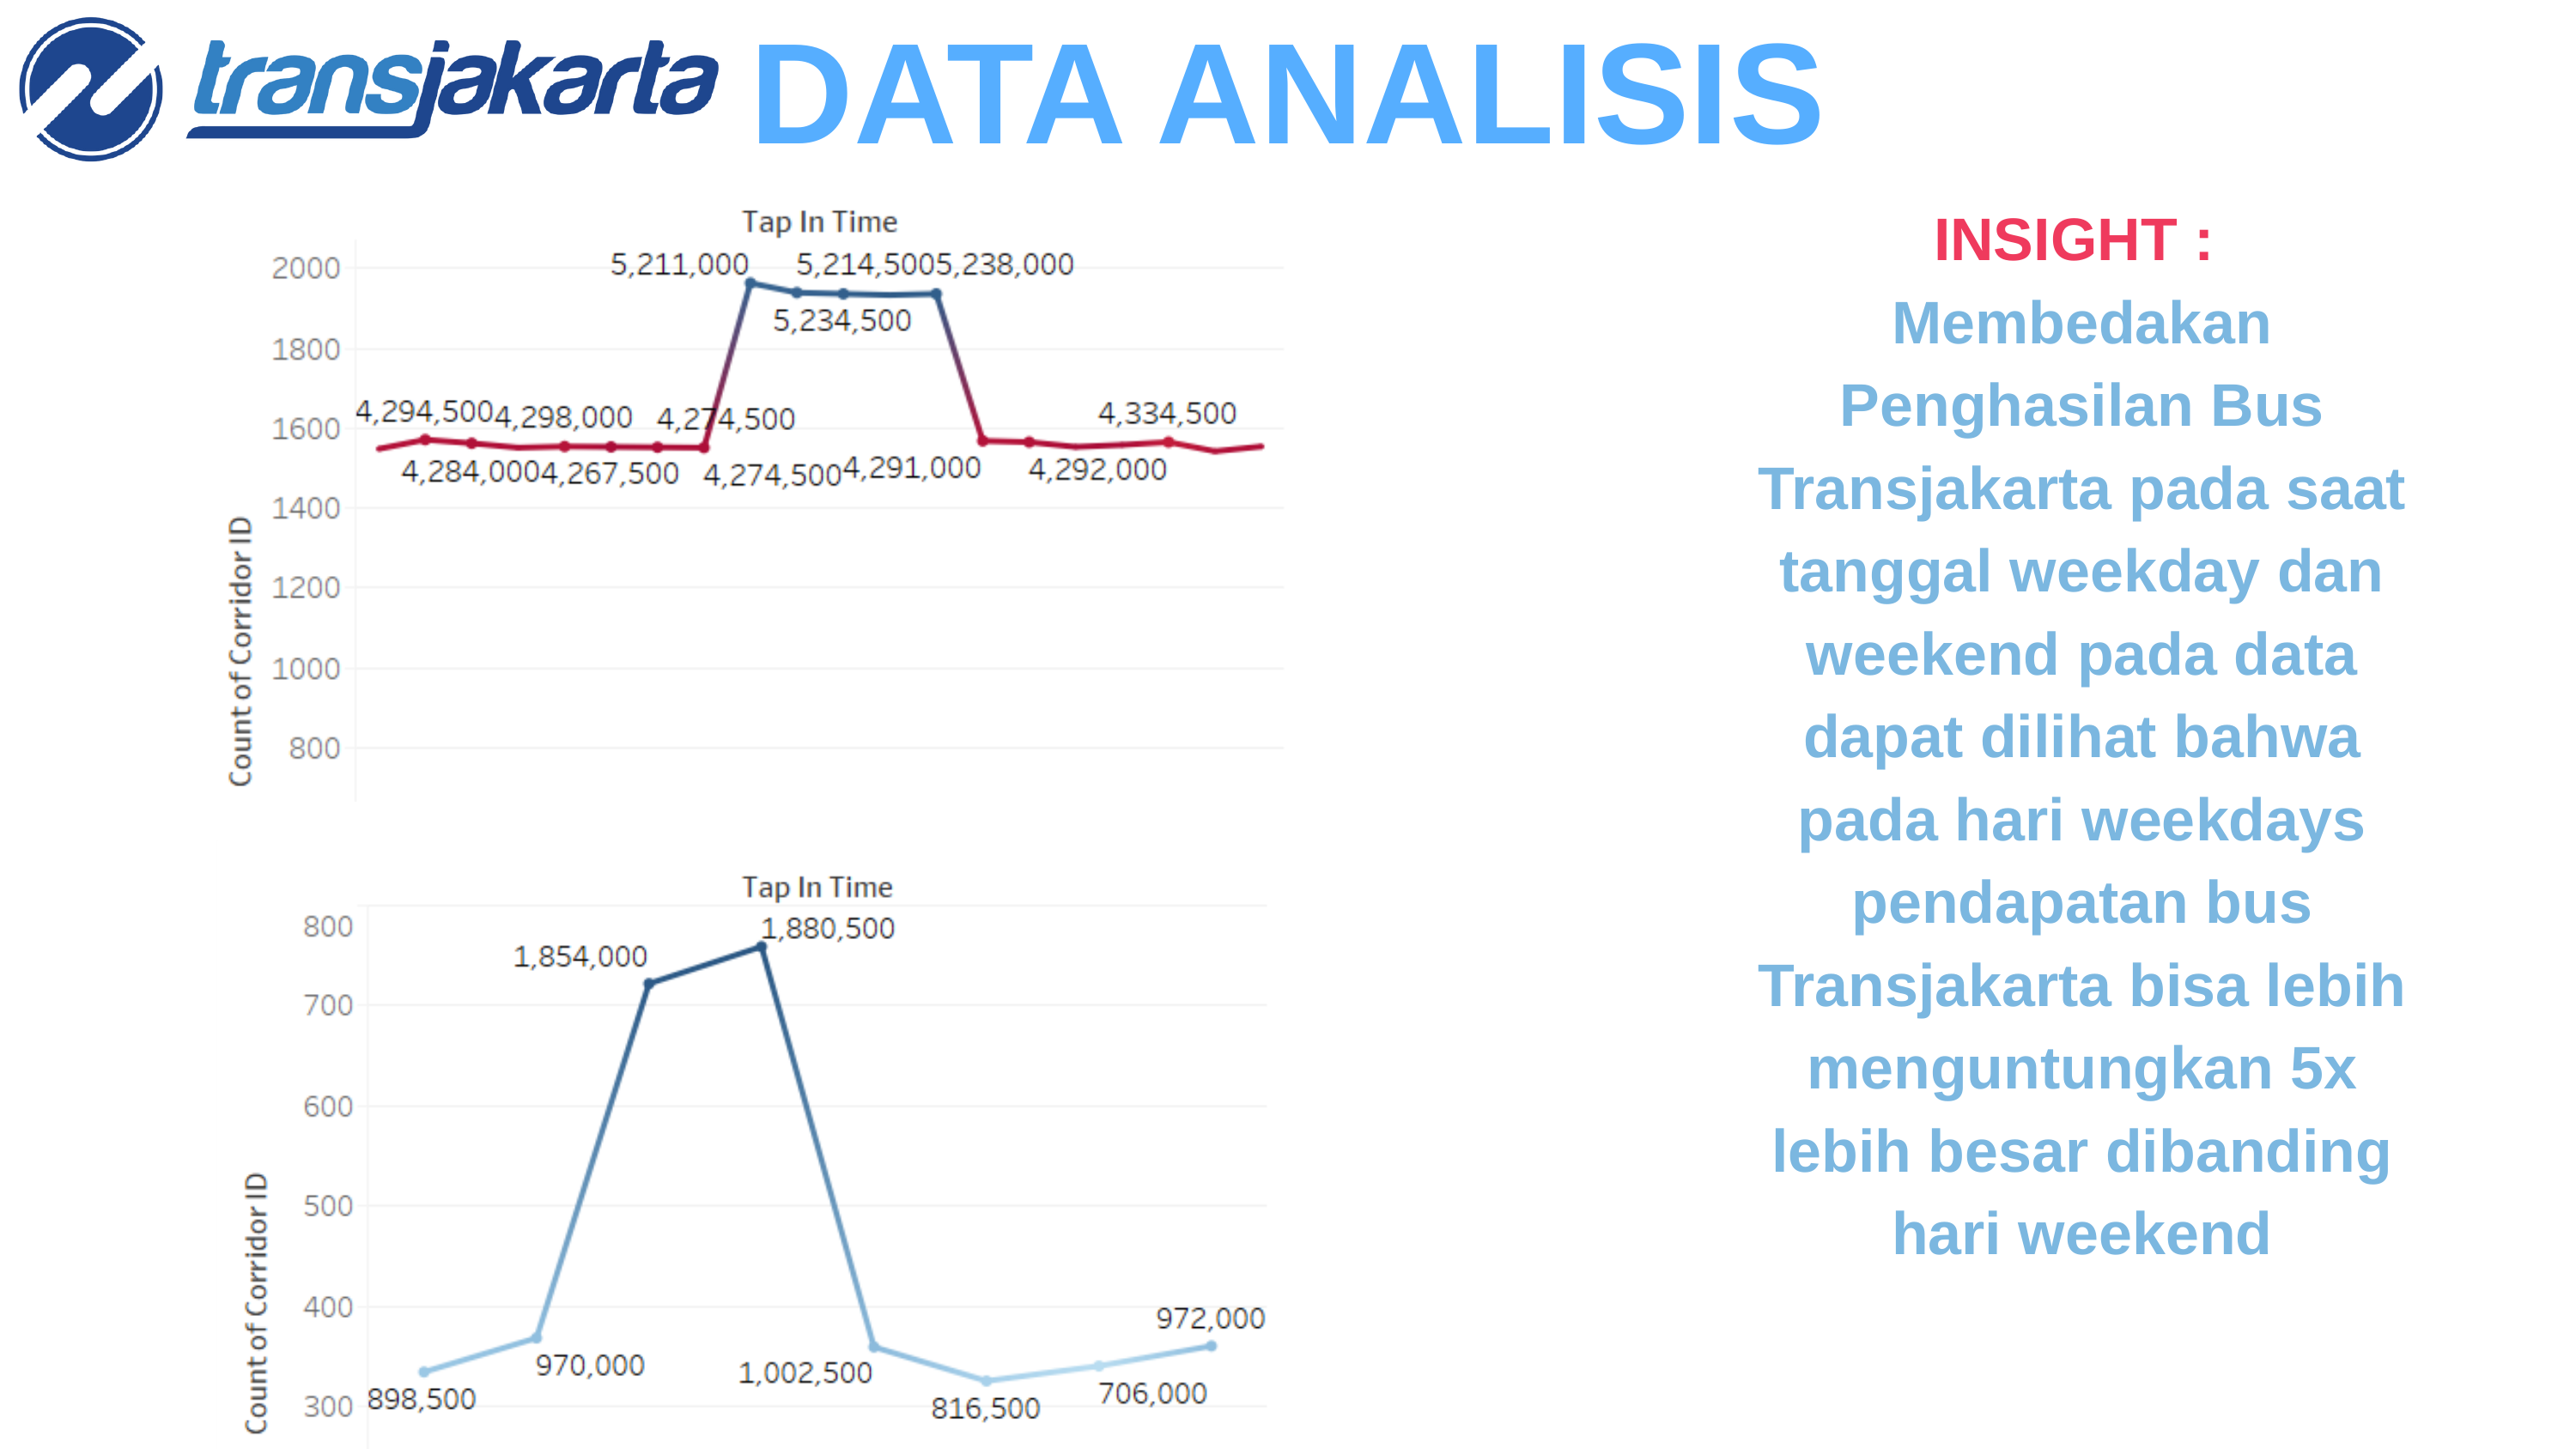

DATA ANALISIS

INSIGHT :
Membedakan Penghasilan Bus Transjakarta pada saat tanggal weekday dan weekend pada data dapat dilihat bahwa pada hari weekdays pendapatan bus Transjakarta bisa lebih menguntungkan 5x lebih besar dibanding hari weekend